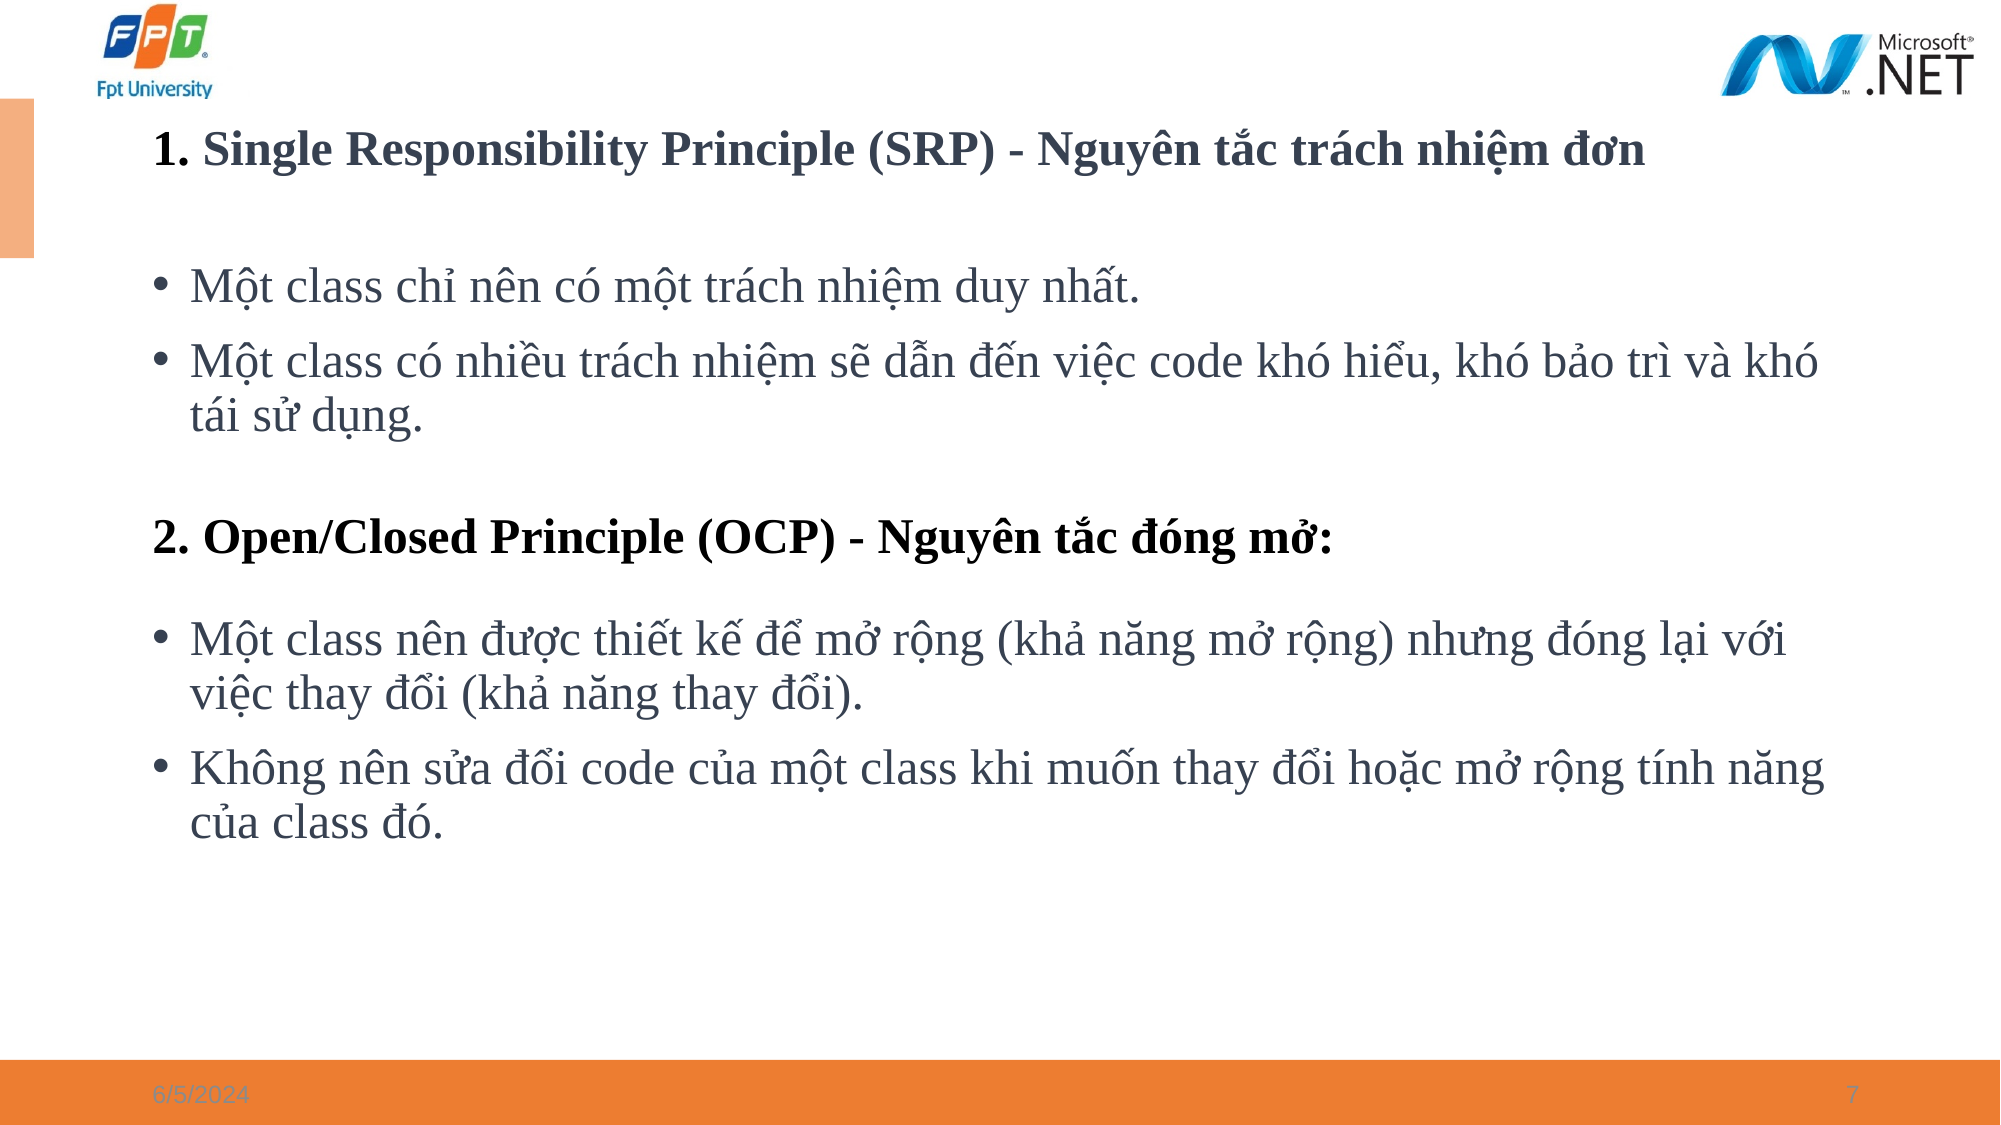

# 1. Single Responsibility Principle (SRP) - Nguyên tắc trách nhiệm đơn
Một class chỉ nên có một trách nhiệm duy nhất.
Một class có nhiều trách nhiệm sẽ dẫn đến việc code khó hiểu, khó bảo trì và khó tái sử dụng.

2. Open/Closed Principle (OCP) - Nguyên tắc đóng mở:
Một class nên được thiết kế để mở rộng (khả năng mở rộng) nhưng đóng lại với việc thay đổi (khả năng thay đổi).
Không nên sửa đổi code của một class khi muốn thay đổi hoặc mở rộng tính năng của class đó.
6/5/2024
7